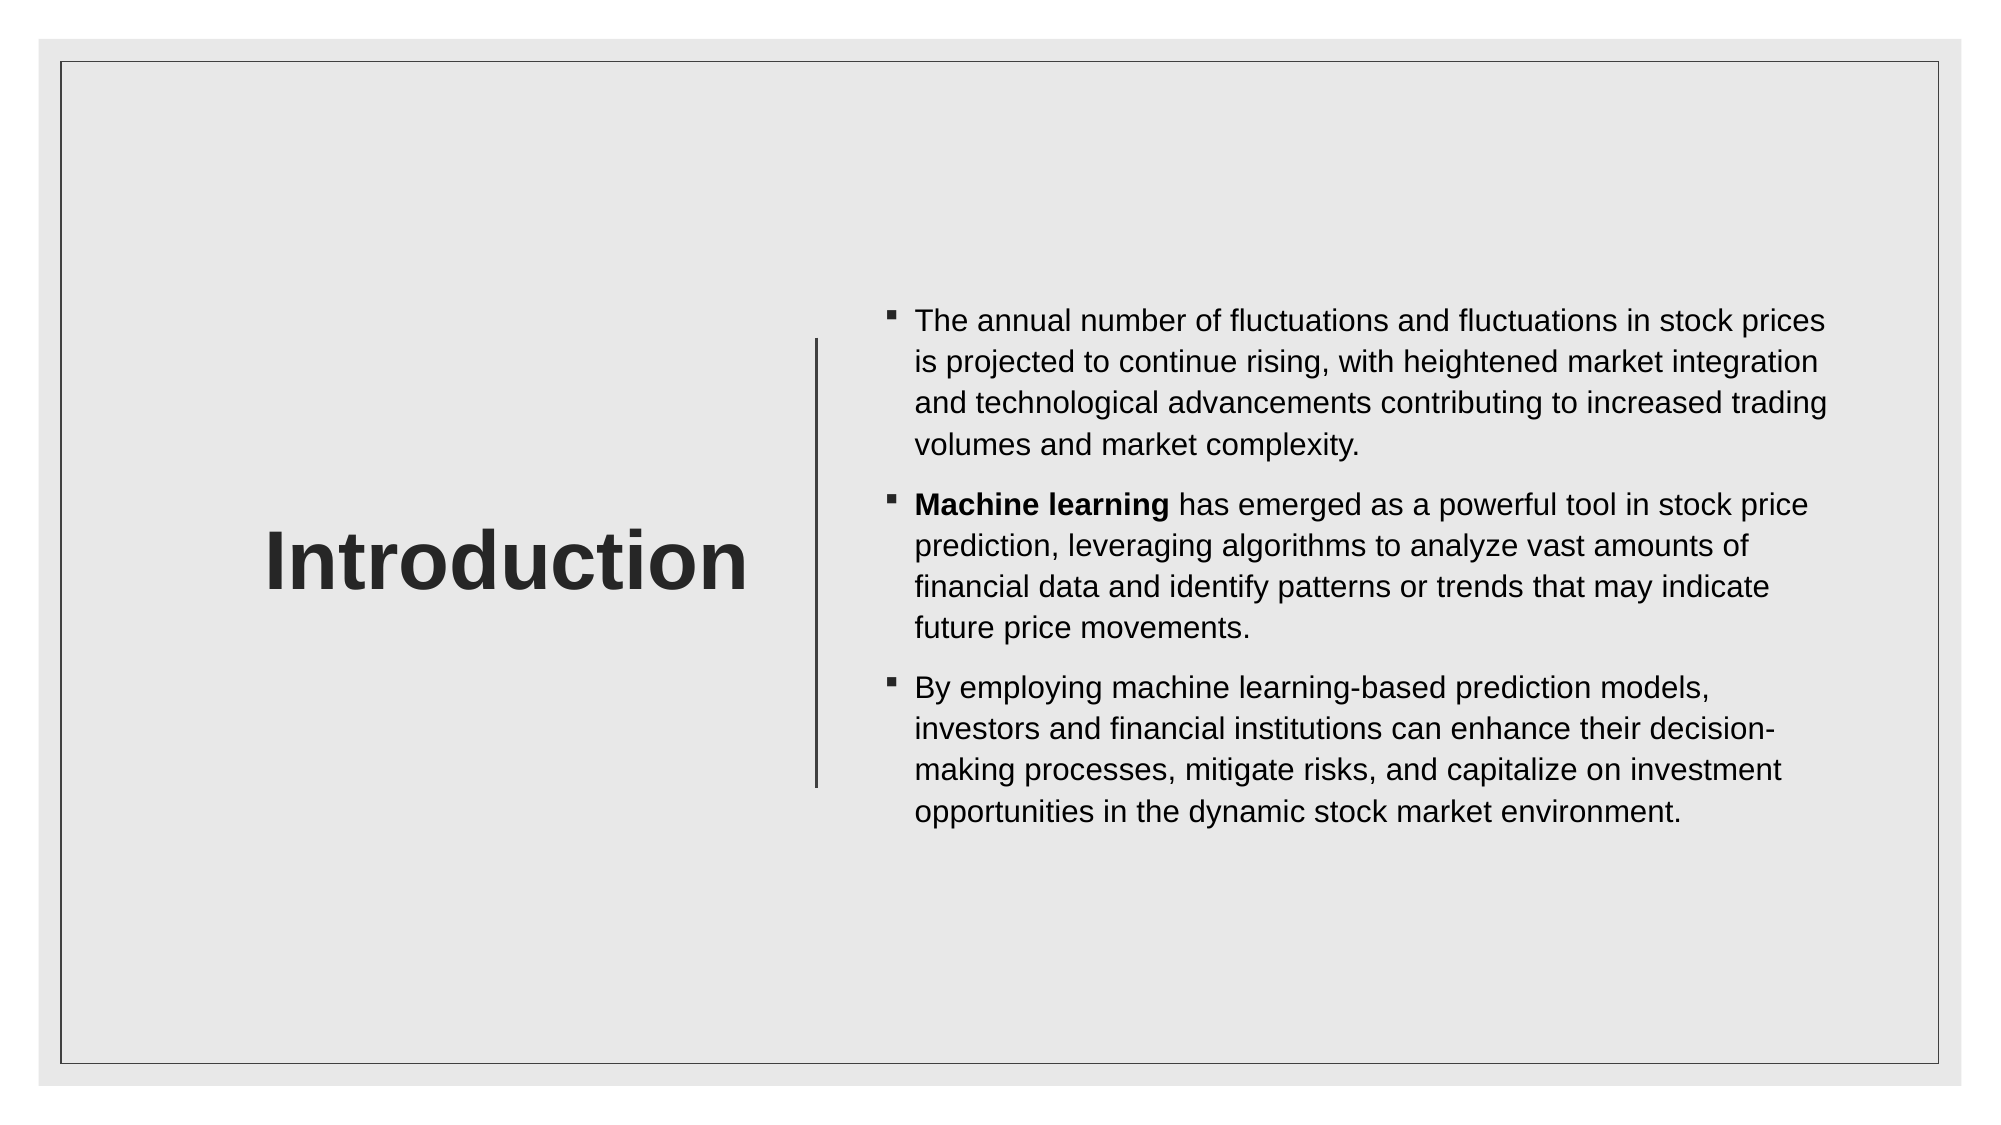

# Introduction
The annual number of fluctuations and fluctuations in stock prices is projected to continue rising, with heightened market integration and technological advancements contributing to increased trading volumes and market complexity.
Machine learning has emerged as a powerful tool in stock price prediction, leveraging algorithms to analyze vast amounts of financial data and identify patterns or trends that may indicate future price movements.
By employing machine learning-based prediction models, investors and financial institutions can enhance their decision-making processes, mitigate risks, and capitalize on investment opportunities in the dynamic stock market environment.